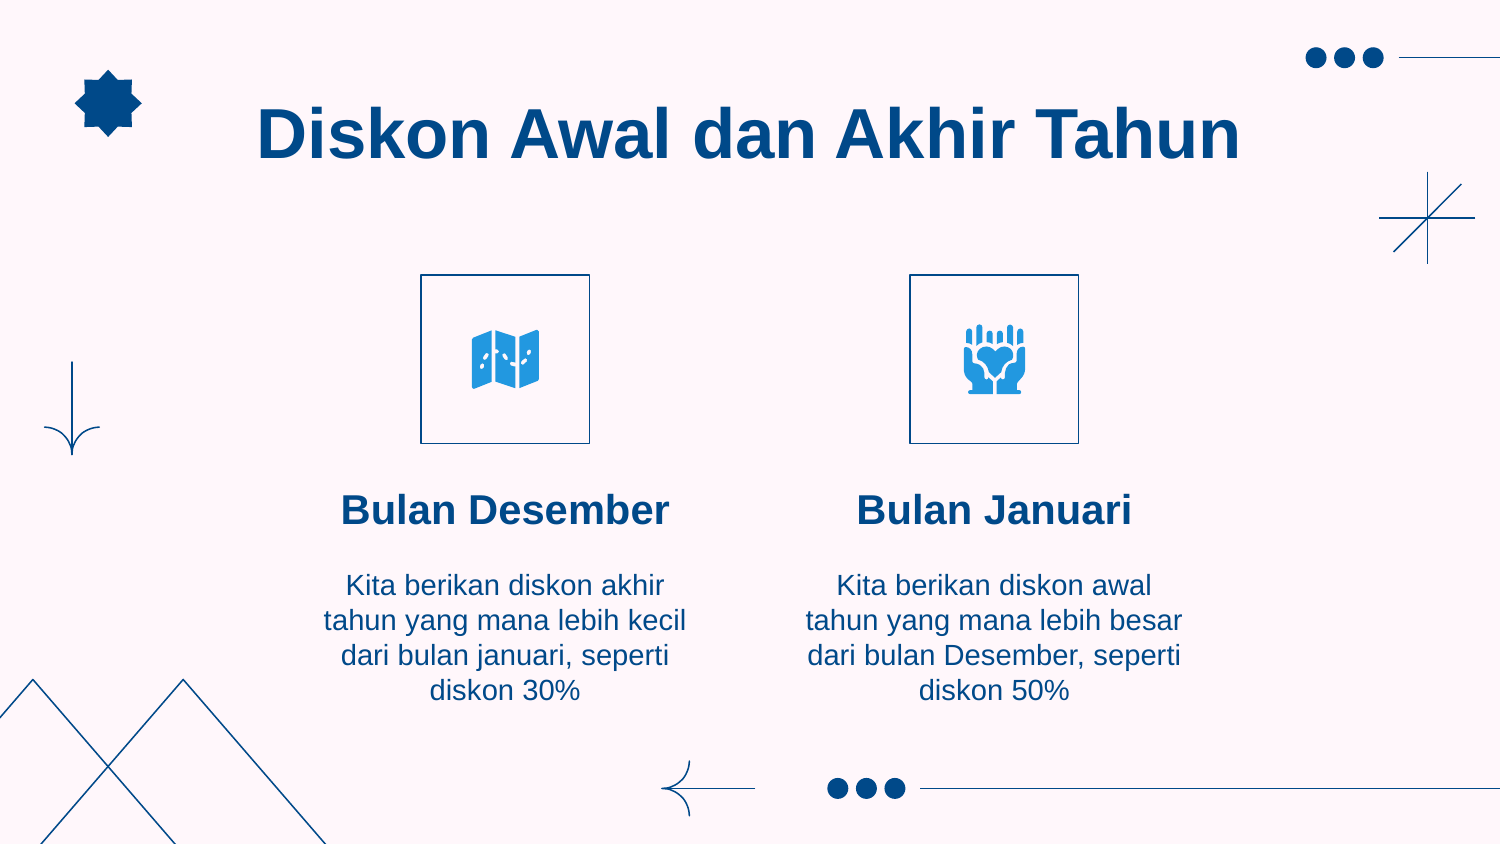

Diskon Awal dan Akhir Tahun

# Bulan Desember
Bulan Januari
Kita berikan diskon akhir tahun yang mana lebih kecil dari bulan januari, seperti diskon 30%
Kita berikan diskon awal tahun yang mana lebih besar dari bulan Desember, seperti diskon 50%